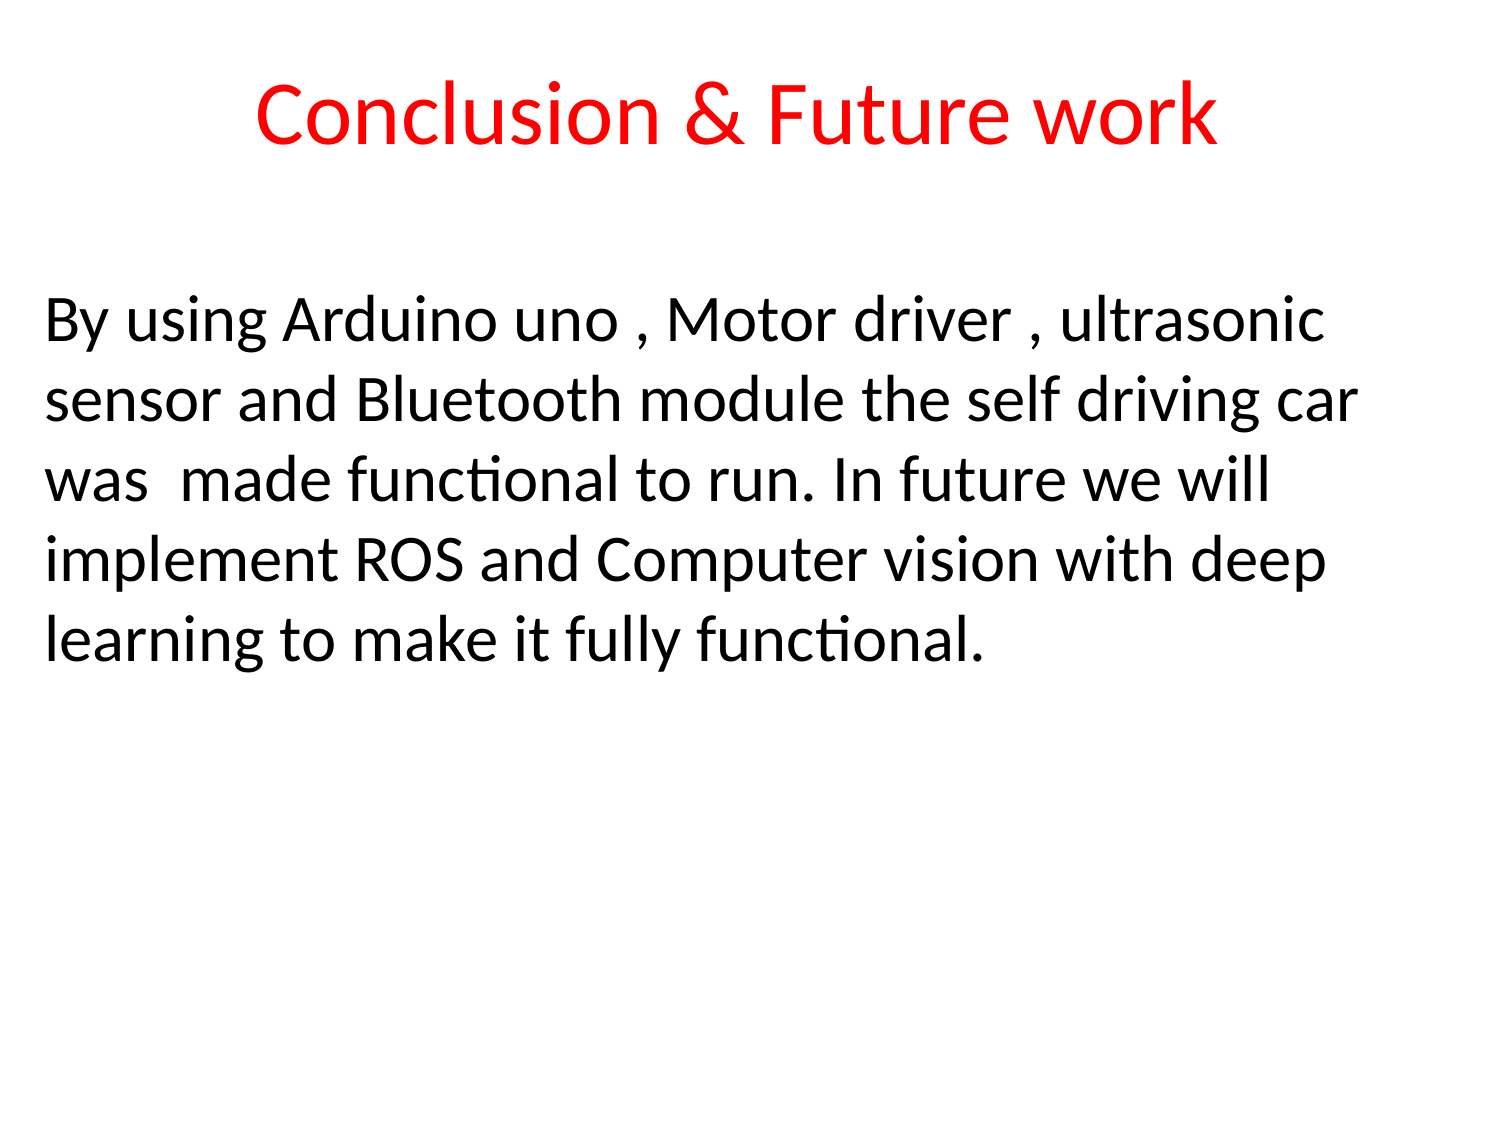

# Conclusion & Future work
By using Arduino uno , Motor driver , ultrasonic sensor and Bluetooth module the self driving car was  made functional to run. In future we will implement ROS and Computer vision with deep learning to make it fully functional.